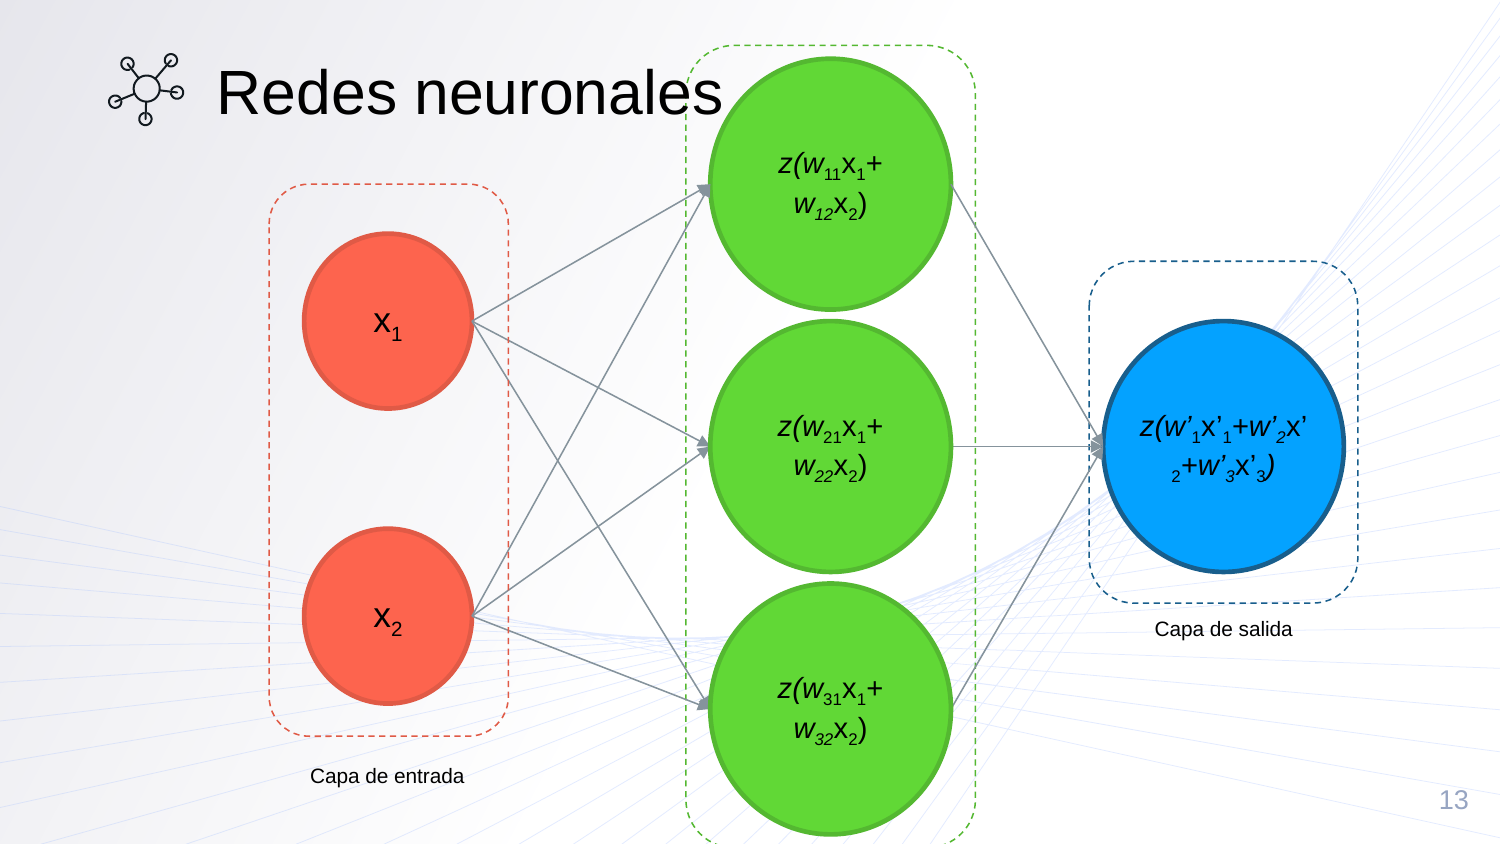

Redes neuronales

z(w11x1+ w12x2)

x1

z(w21x1+ w22x2)
z(w’1x’1+w’2x’2+w’3x’3)
x2
z(w31x1+ w32x2)
Capa de salida
Capa de entrada
13